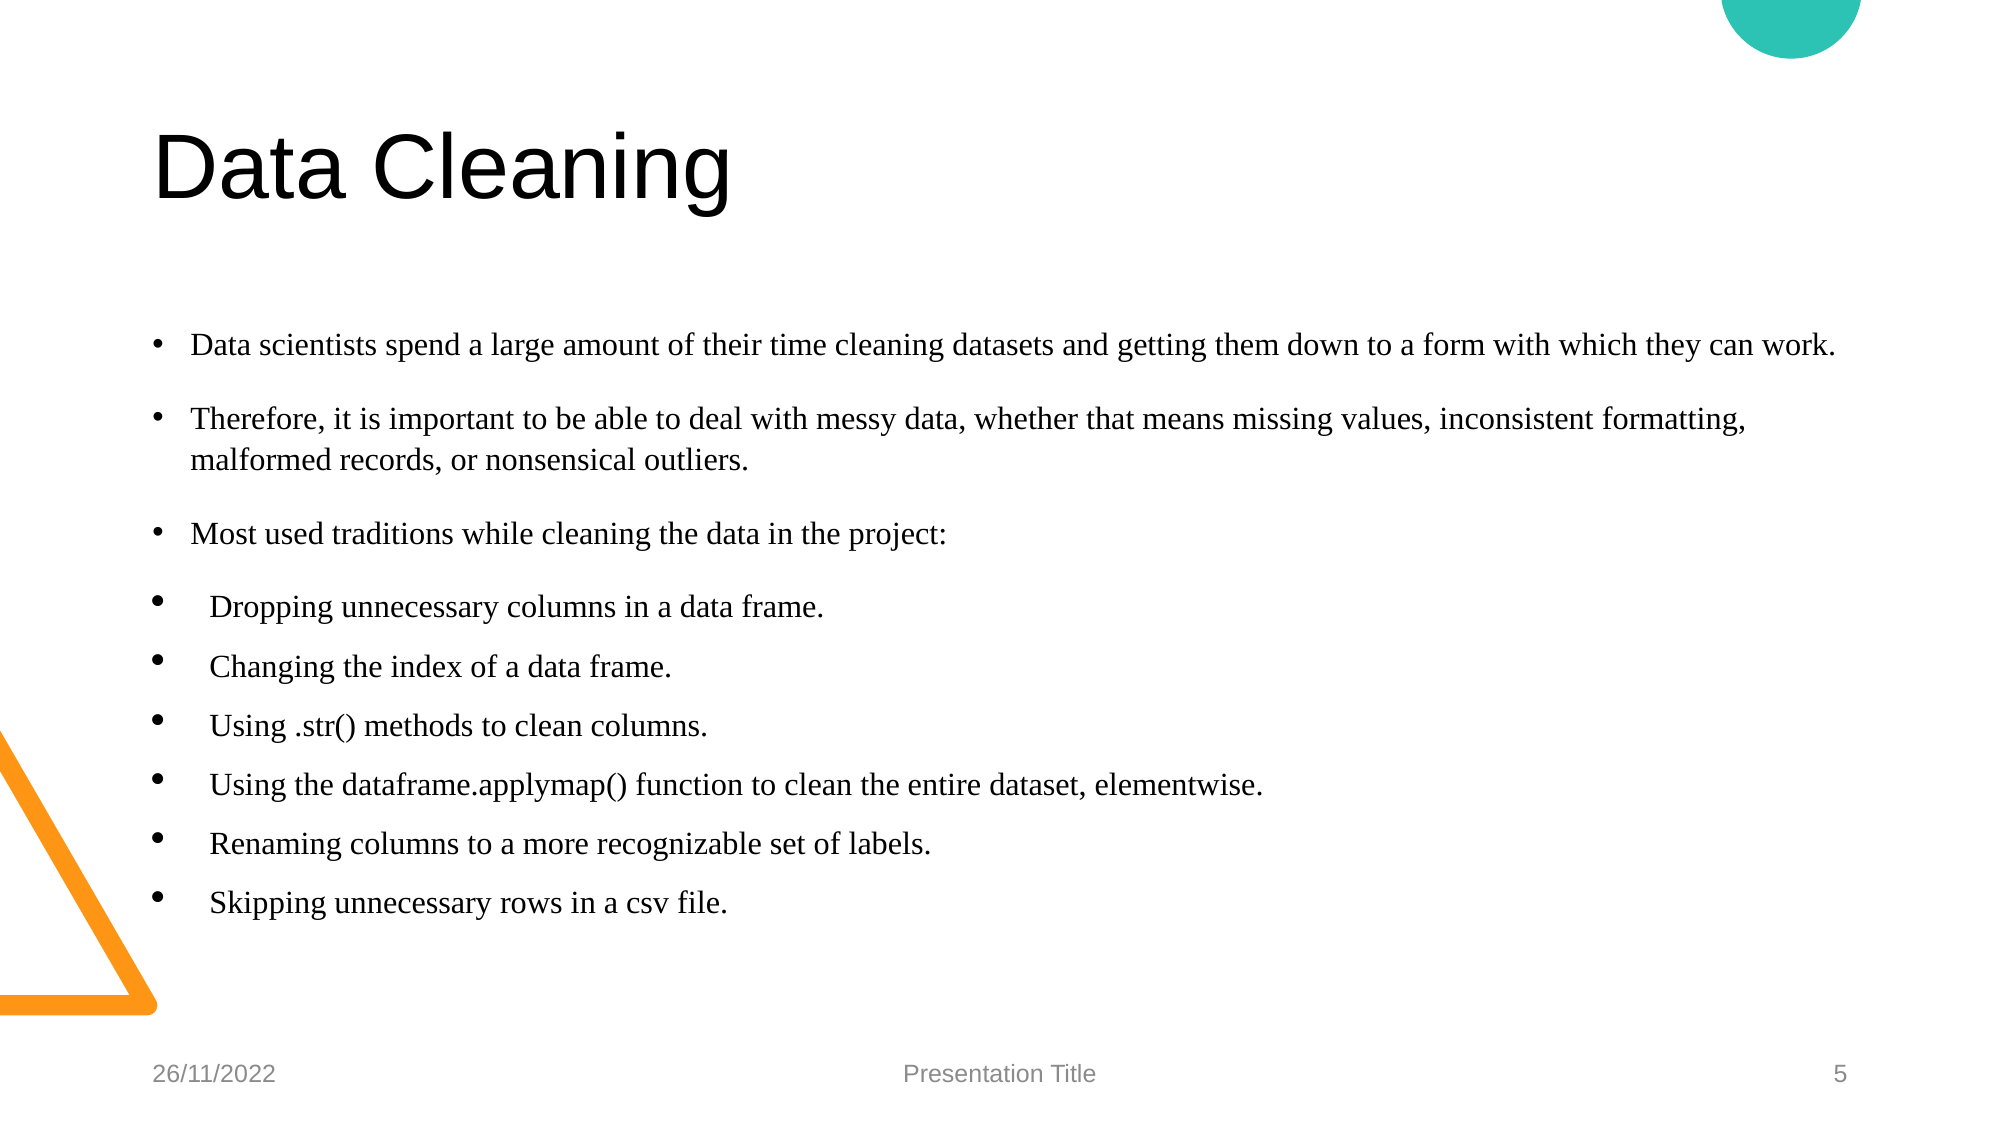

# Data Cleaning
Data scientists spend a large amount of their time cleaning datasets and getting them down to a form with which they can work.
Therefore, it is important to be able to deal with messy data, whether that means missing values, inconsistent formatting, malformed records, or nonsensical outliers.
Most used traditions while cleaning the data in the project:
Dropping unnecessary columns in a data frame.
Changing the index of a data frame.
Using .str() methods to clean columns.
Using the dataframe.applymap() function to clean the entire dataset, elementwise.
Renaming columns to a more recognizable set of labels.
Skipping unnecessary rows in a csv file.

26/11/2022
Presentation Title
5